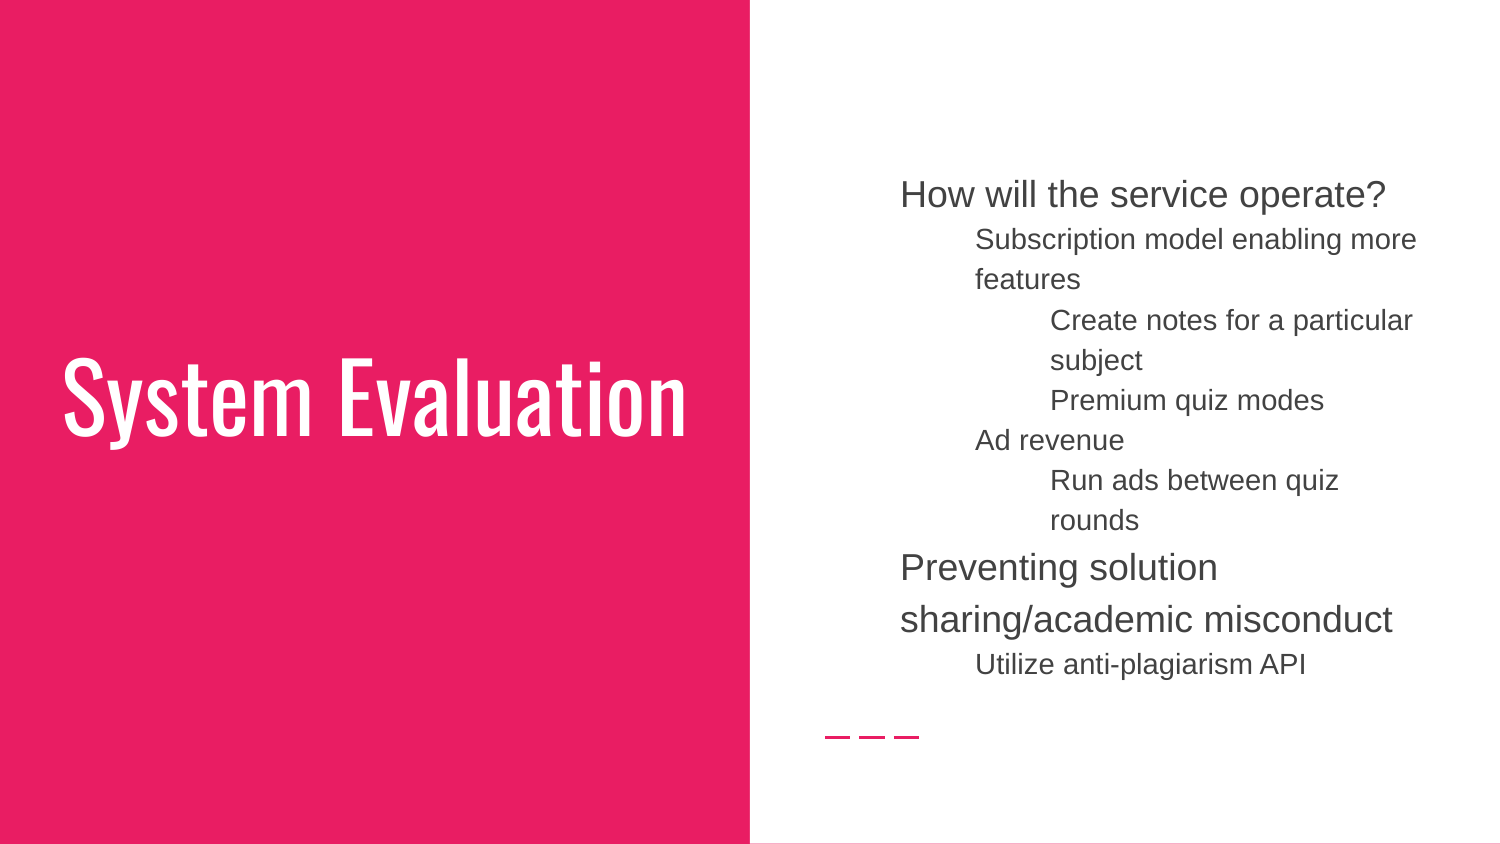

How will the service operate?
Subscription model enabling more features
Create notes for a particular subject
Premium quiz modes
Ad revenue
Run ads between quiz rounds
Preventing solution sharing/academic misconduct
Utilize anti-plagiarism API
# System Evaluation